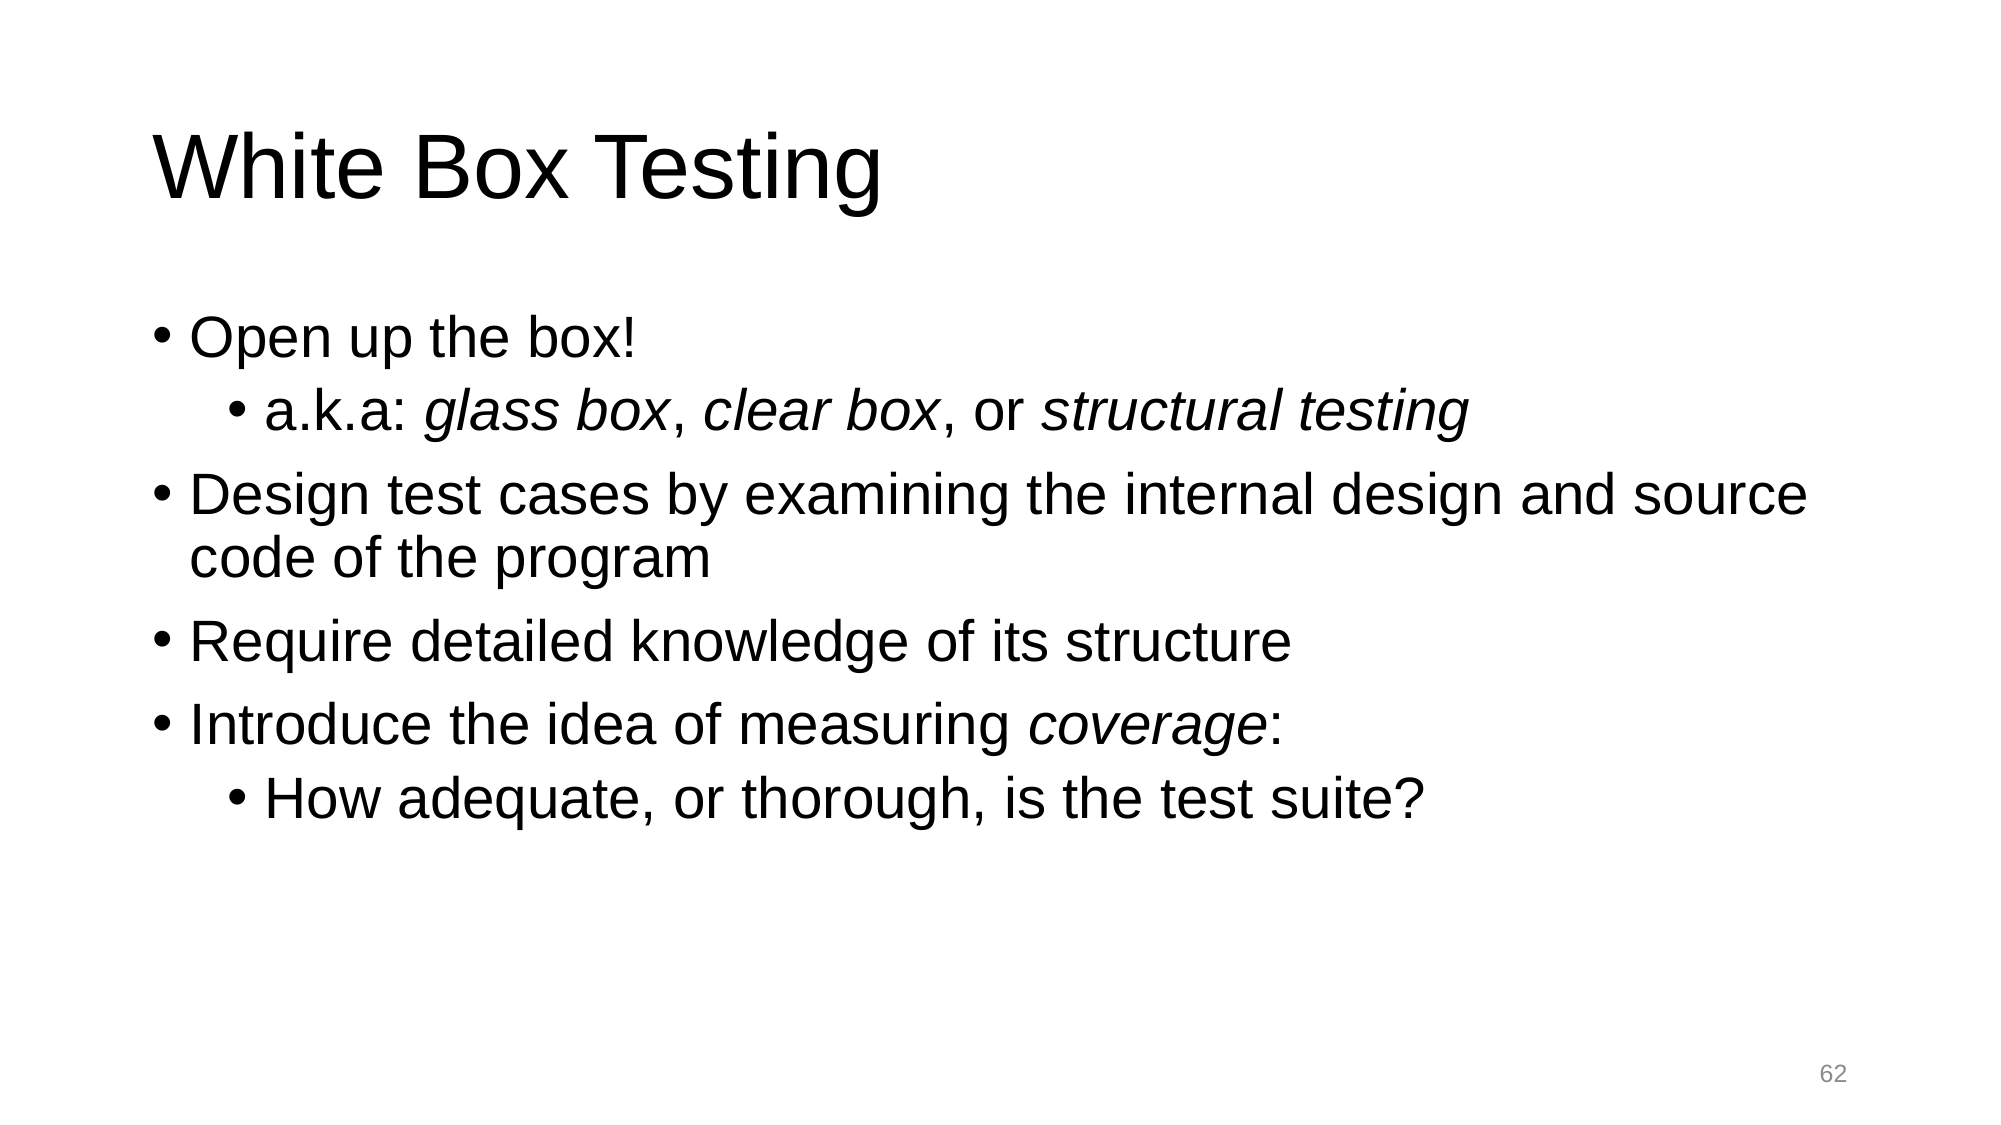

# White Box Testing
Open up the box!
a.k.a: glass box, clear box, or structural testing
Design test cases by examining the internal design and source code of the program
Require detailed knowledge of its structure
Introduce the idea of measuring coverage:
How adequate, or thorough, is the test suite?
62